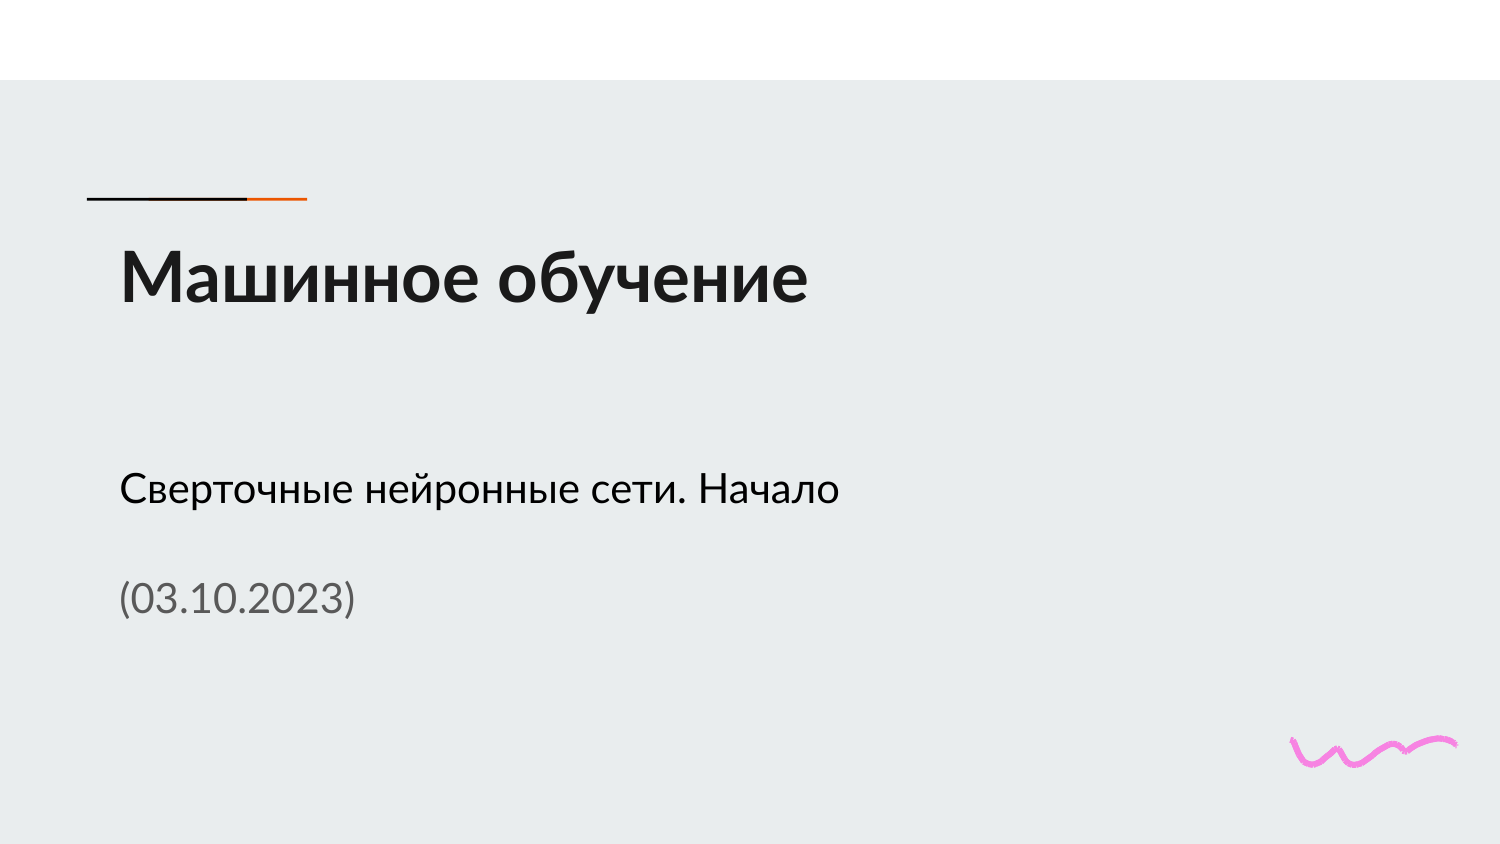

# Машинное обучение
Сверточные нейронные сети. Начало

(03.10.2023)